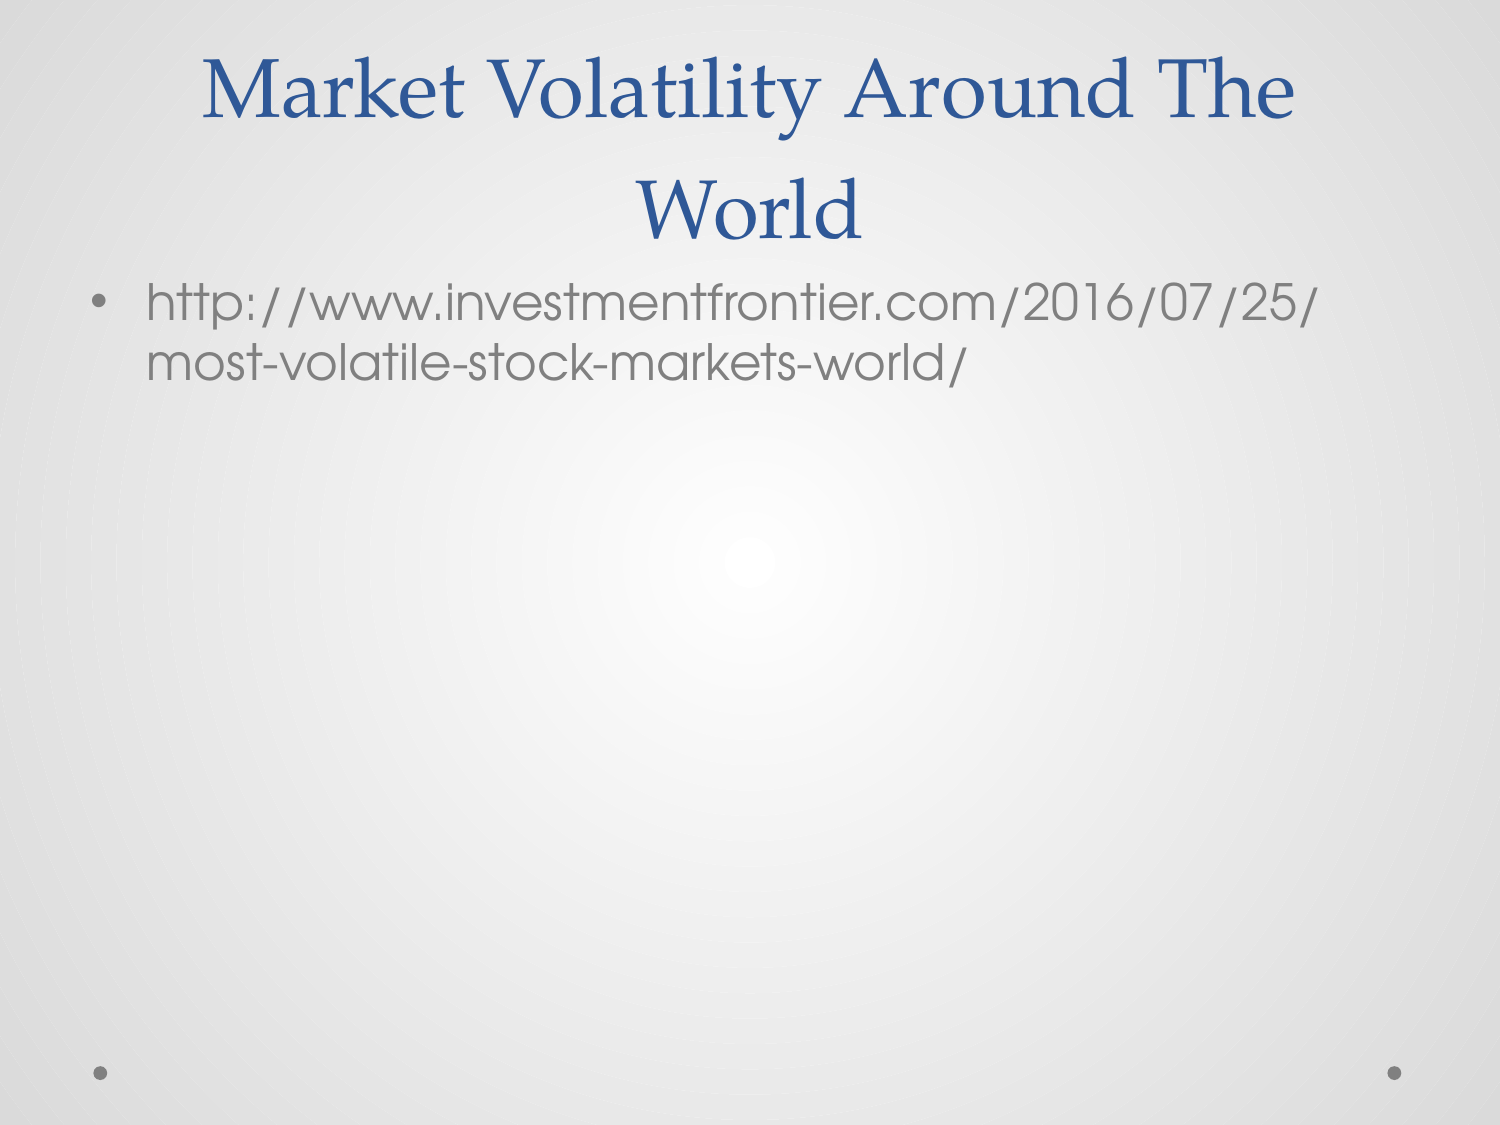

# Market Volatility Around The World
http://www.investmentfrontier.com/2016/07/25/most-volatile-stock-markets-world/